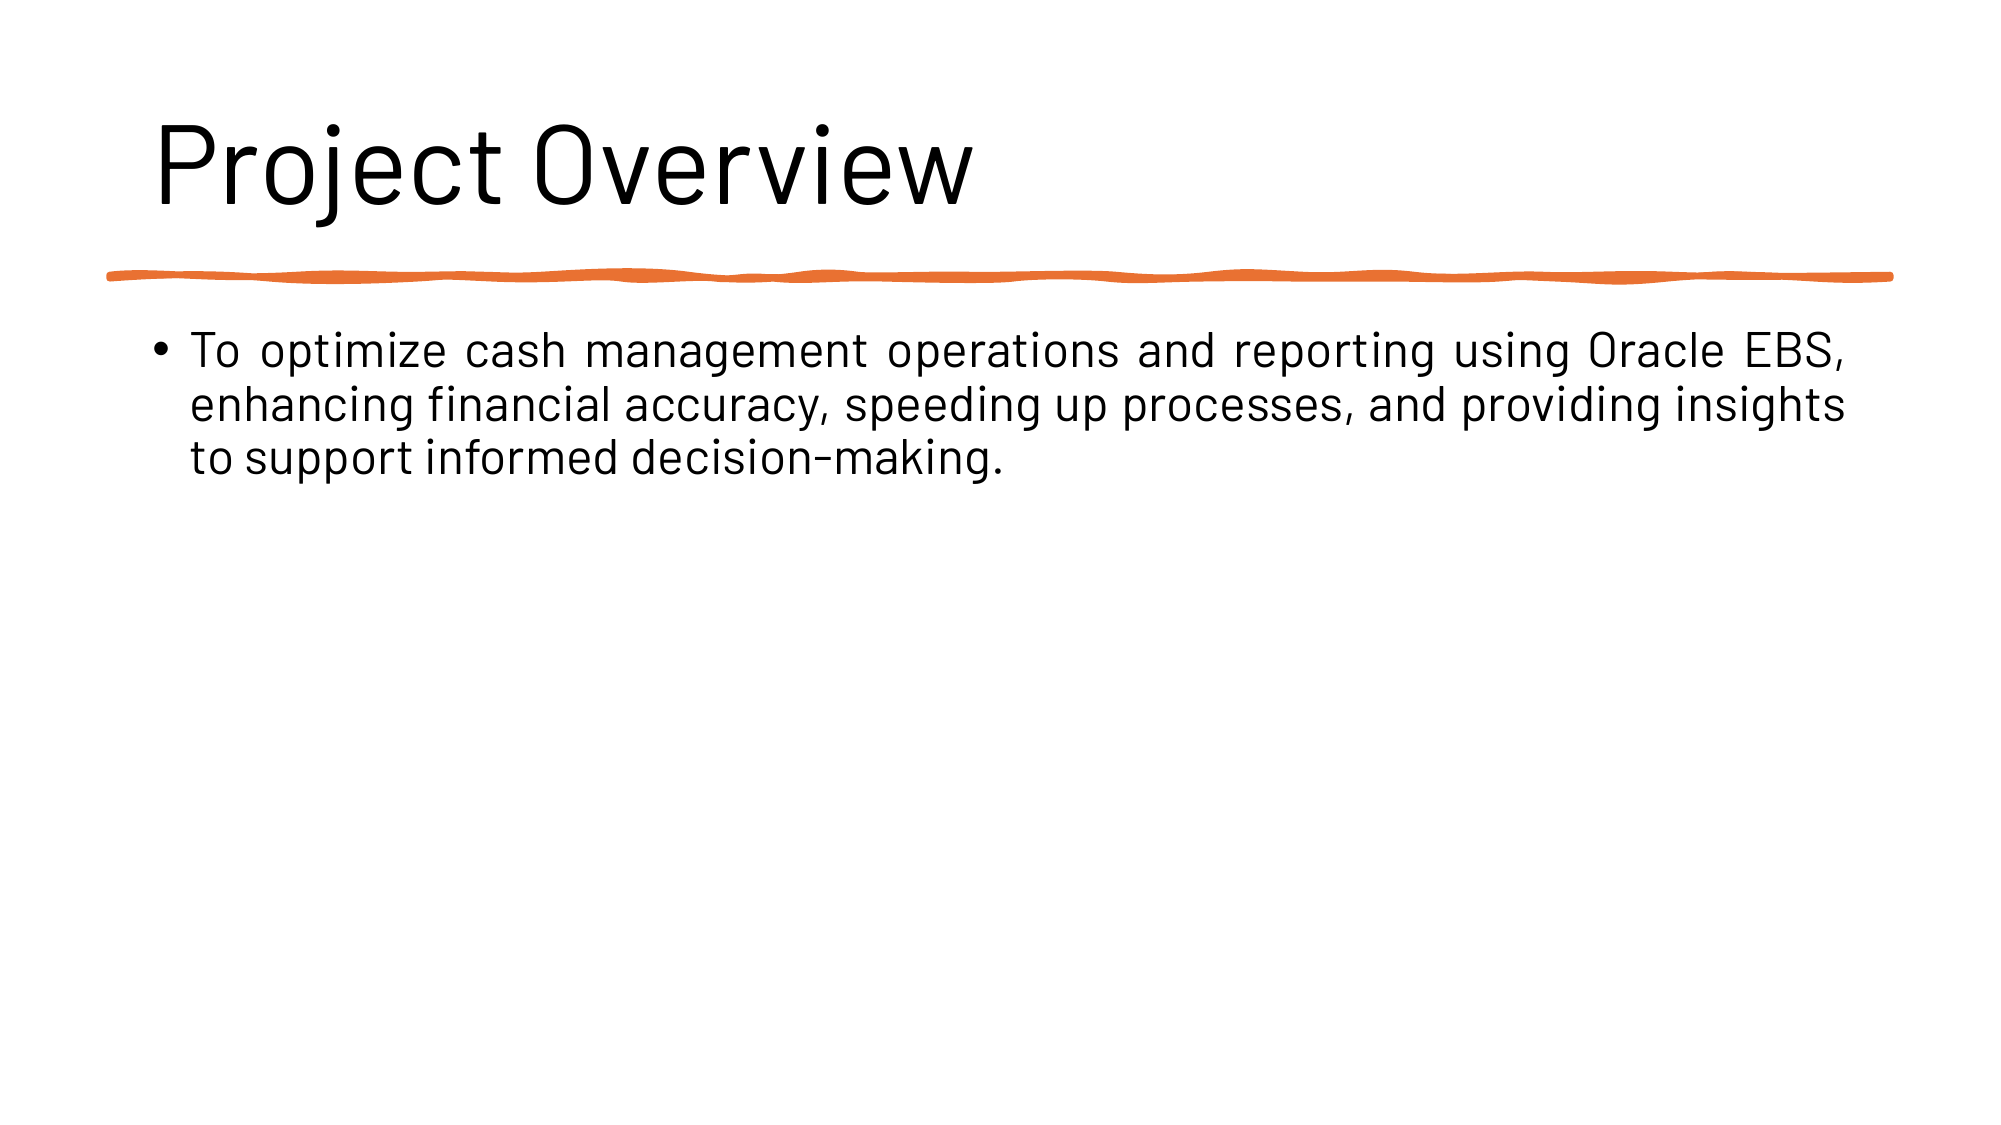

# Project Overview

To optimize cash management operations and reporting using Oracle EBS, enhancing financial accuracy, speeding up processes, and providing insights to support informed decision-making.